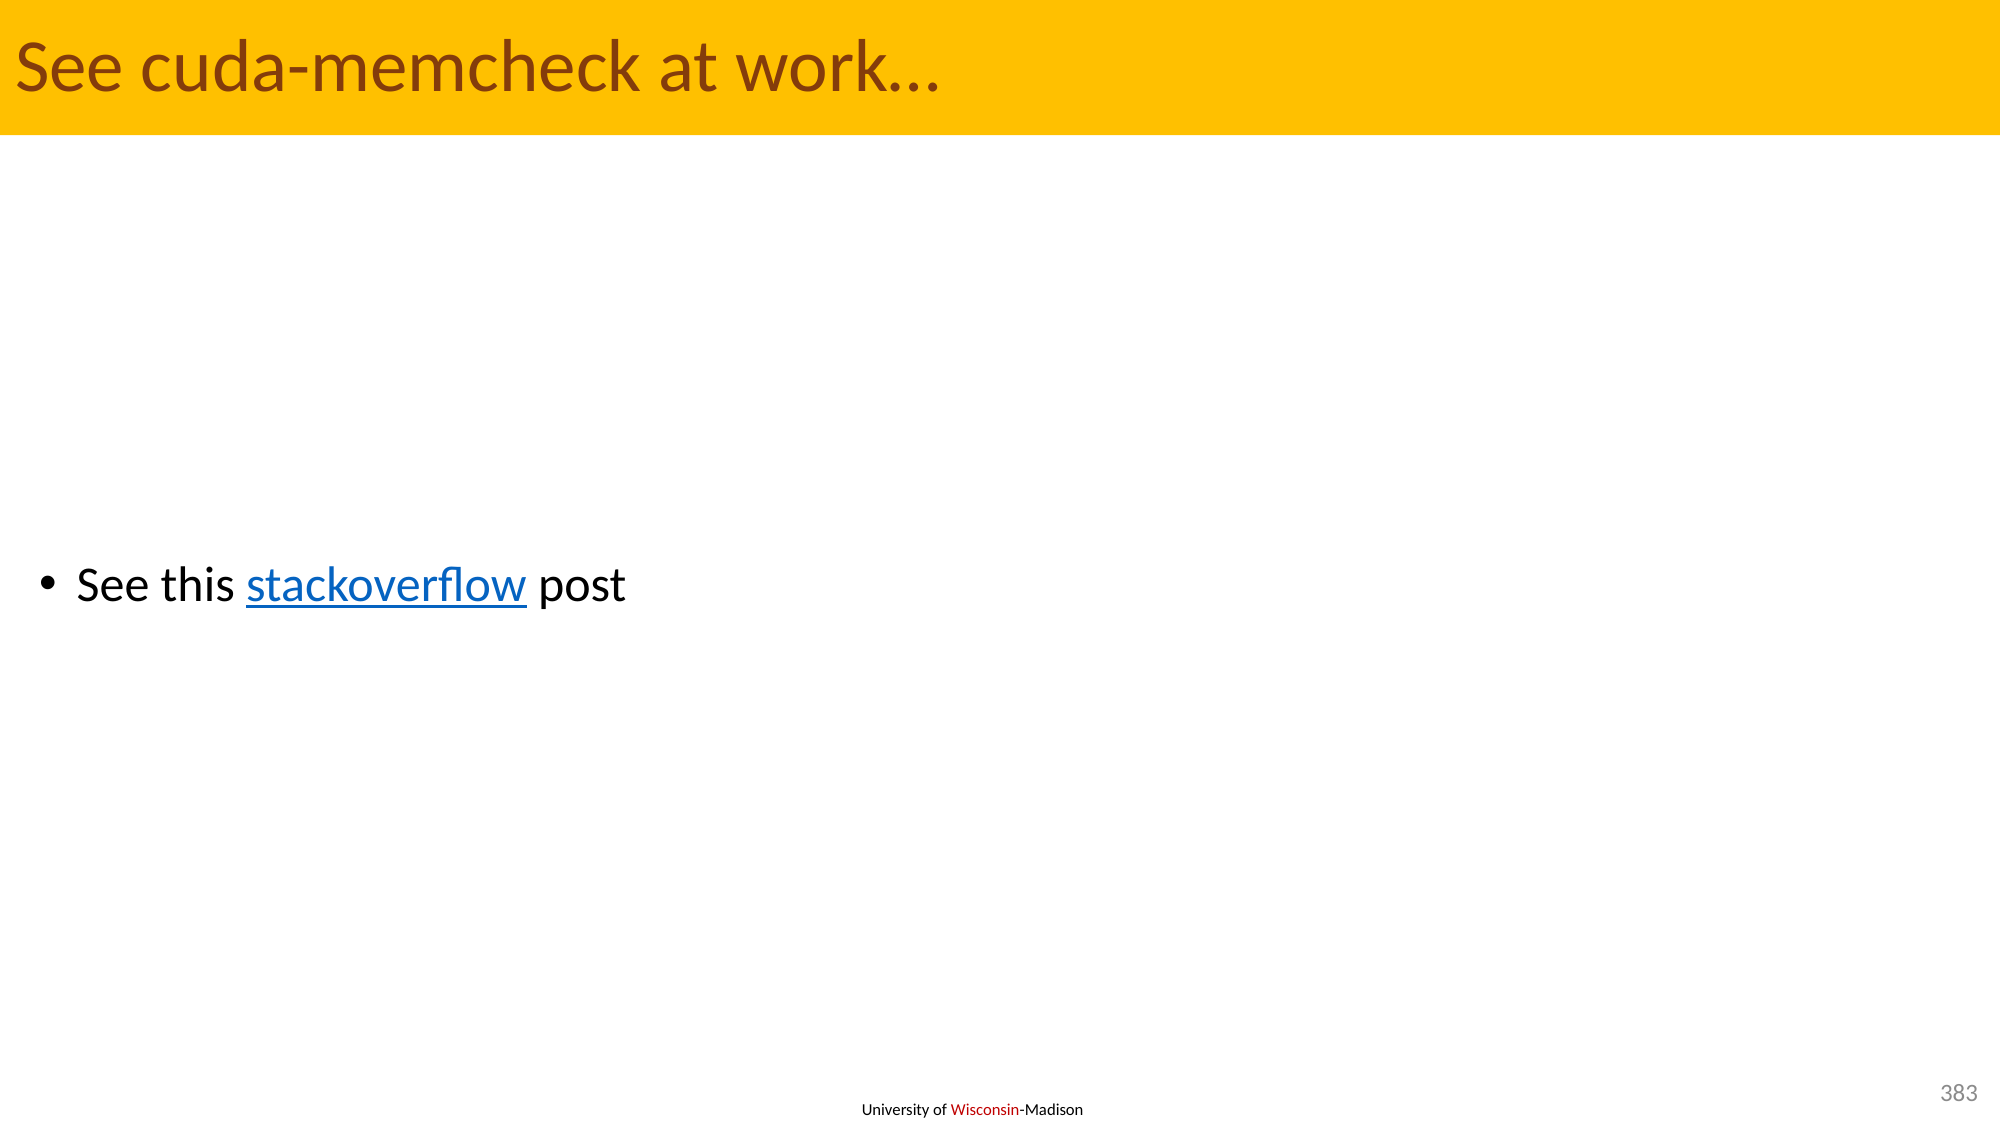

# See cuda-memcheck at work…

See this stackoverflow post
383